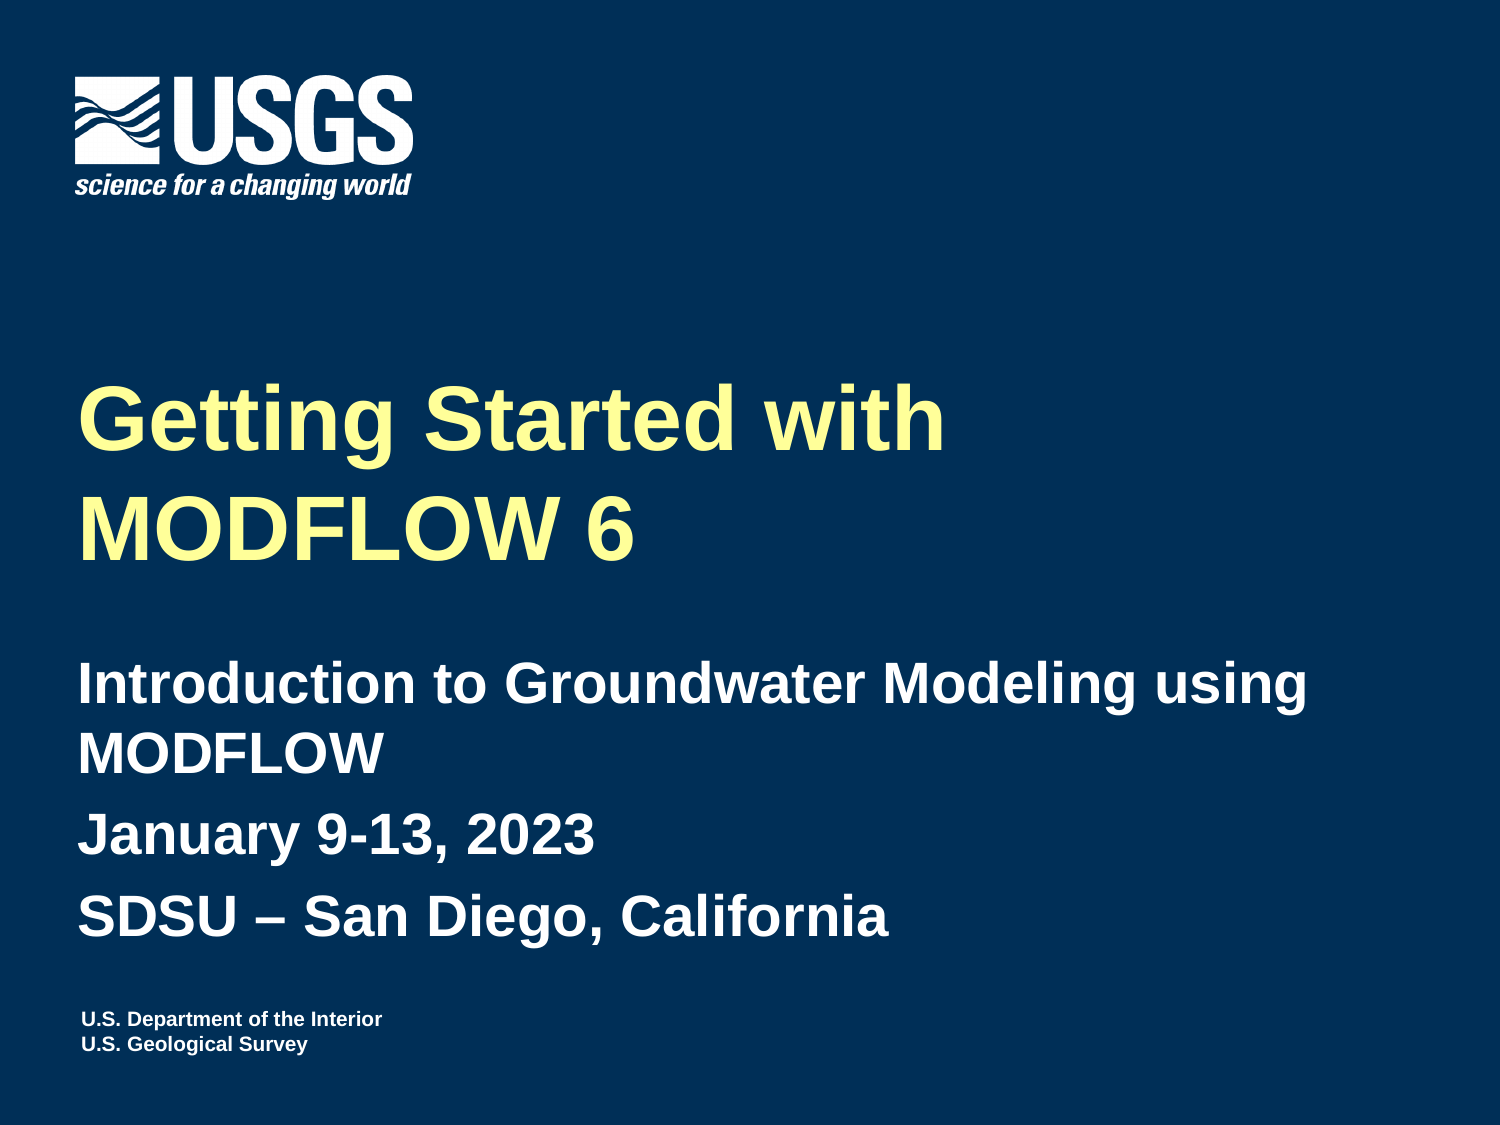

# Getting Started with MODFLOW 6
Introduction to Groundwater Modeling using MODFLOW
January 9-13, 2023
SDSU – San Diego, California